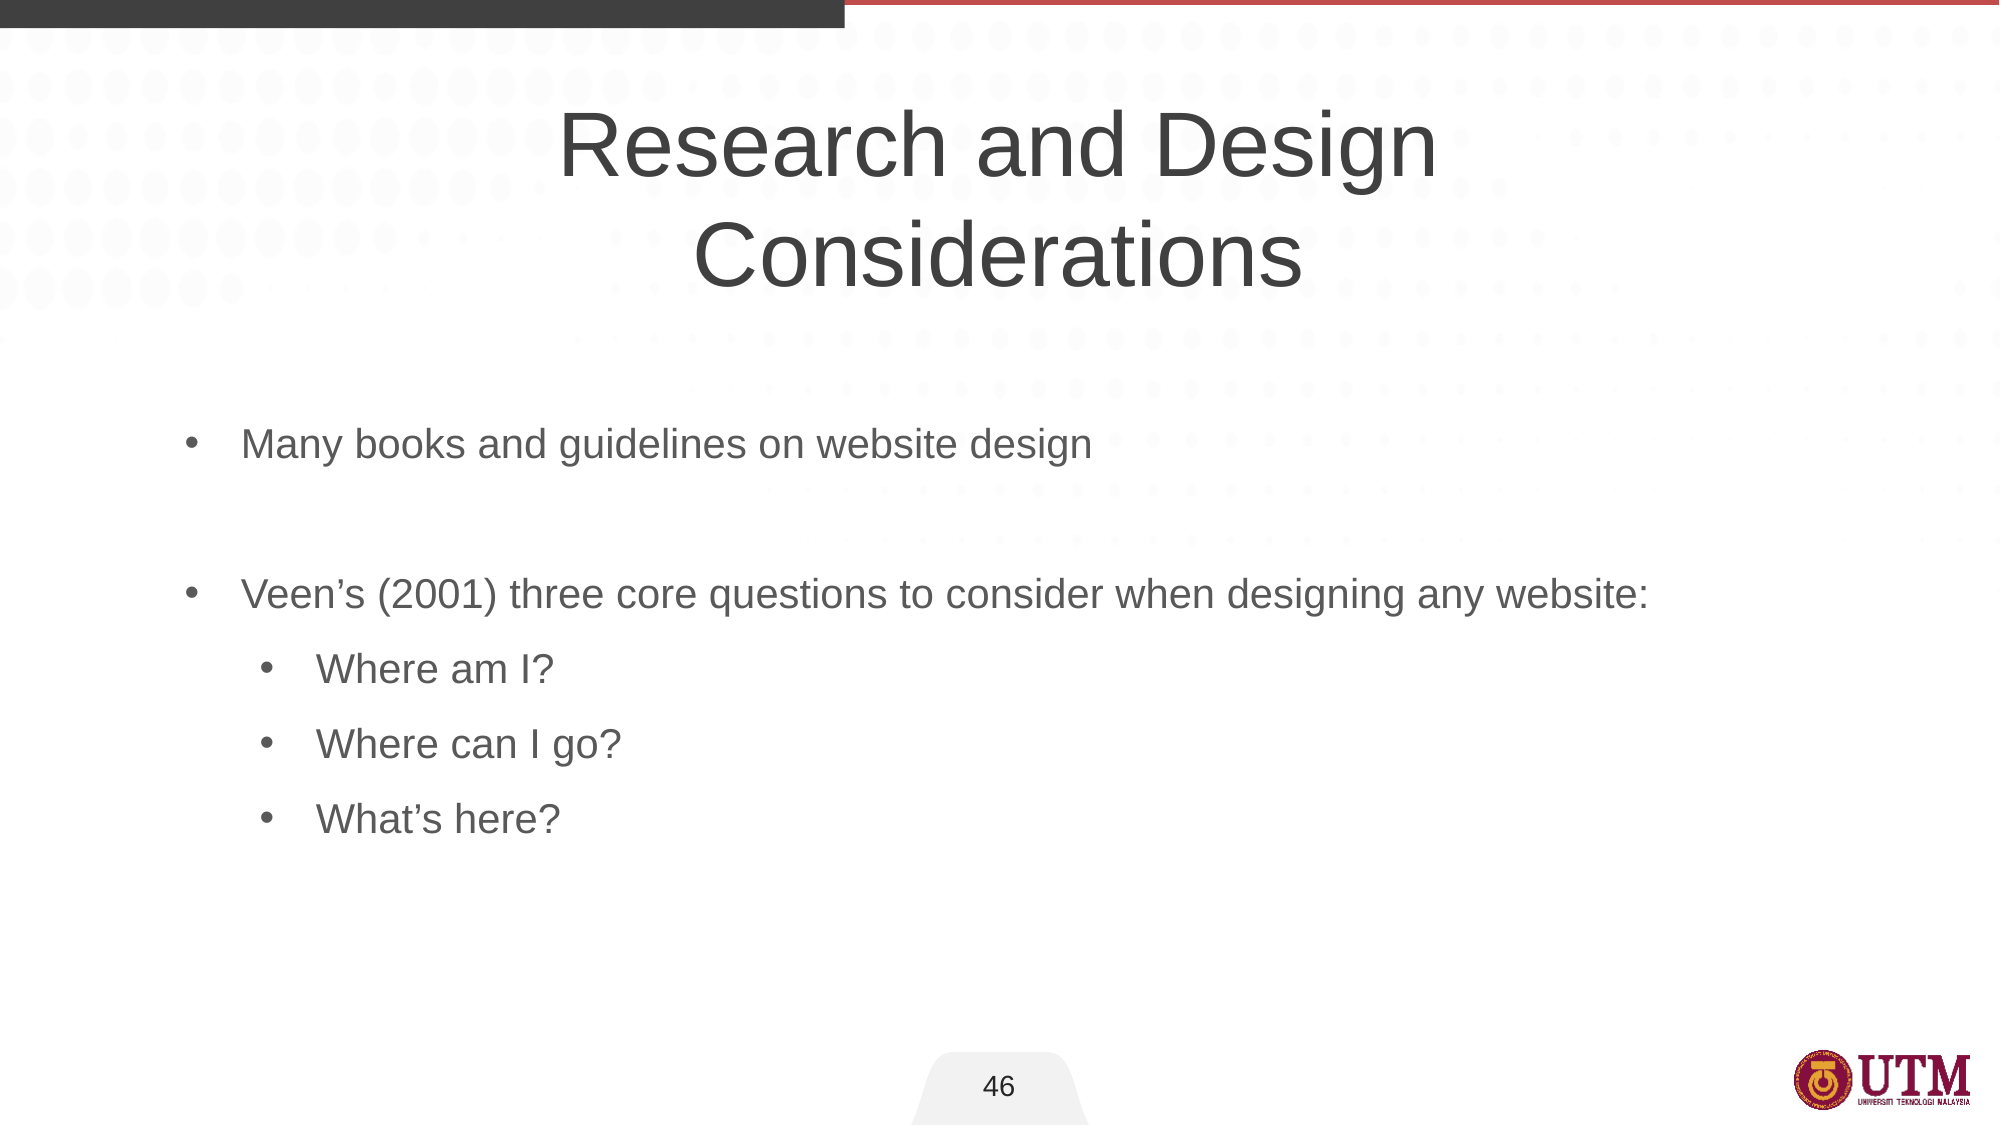

Research and Design
Considerations
Many books and guidelines on website design

Veen’s (2001) three core questions to consider when designing any website:
Where am I?
Where can I go?
What’s here?
46